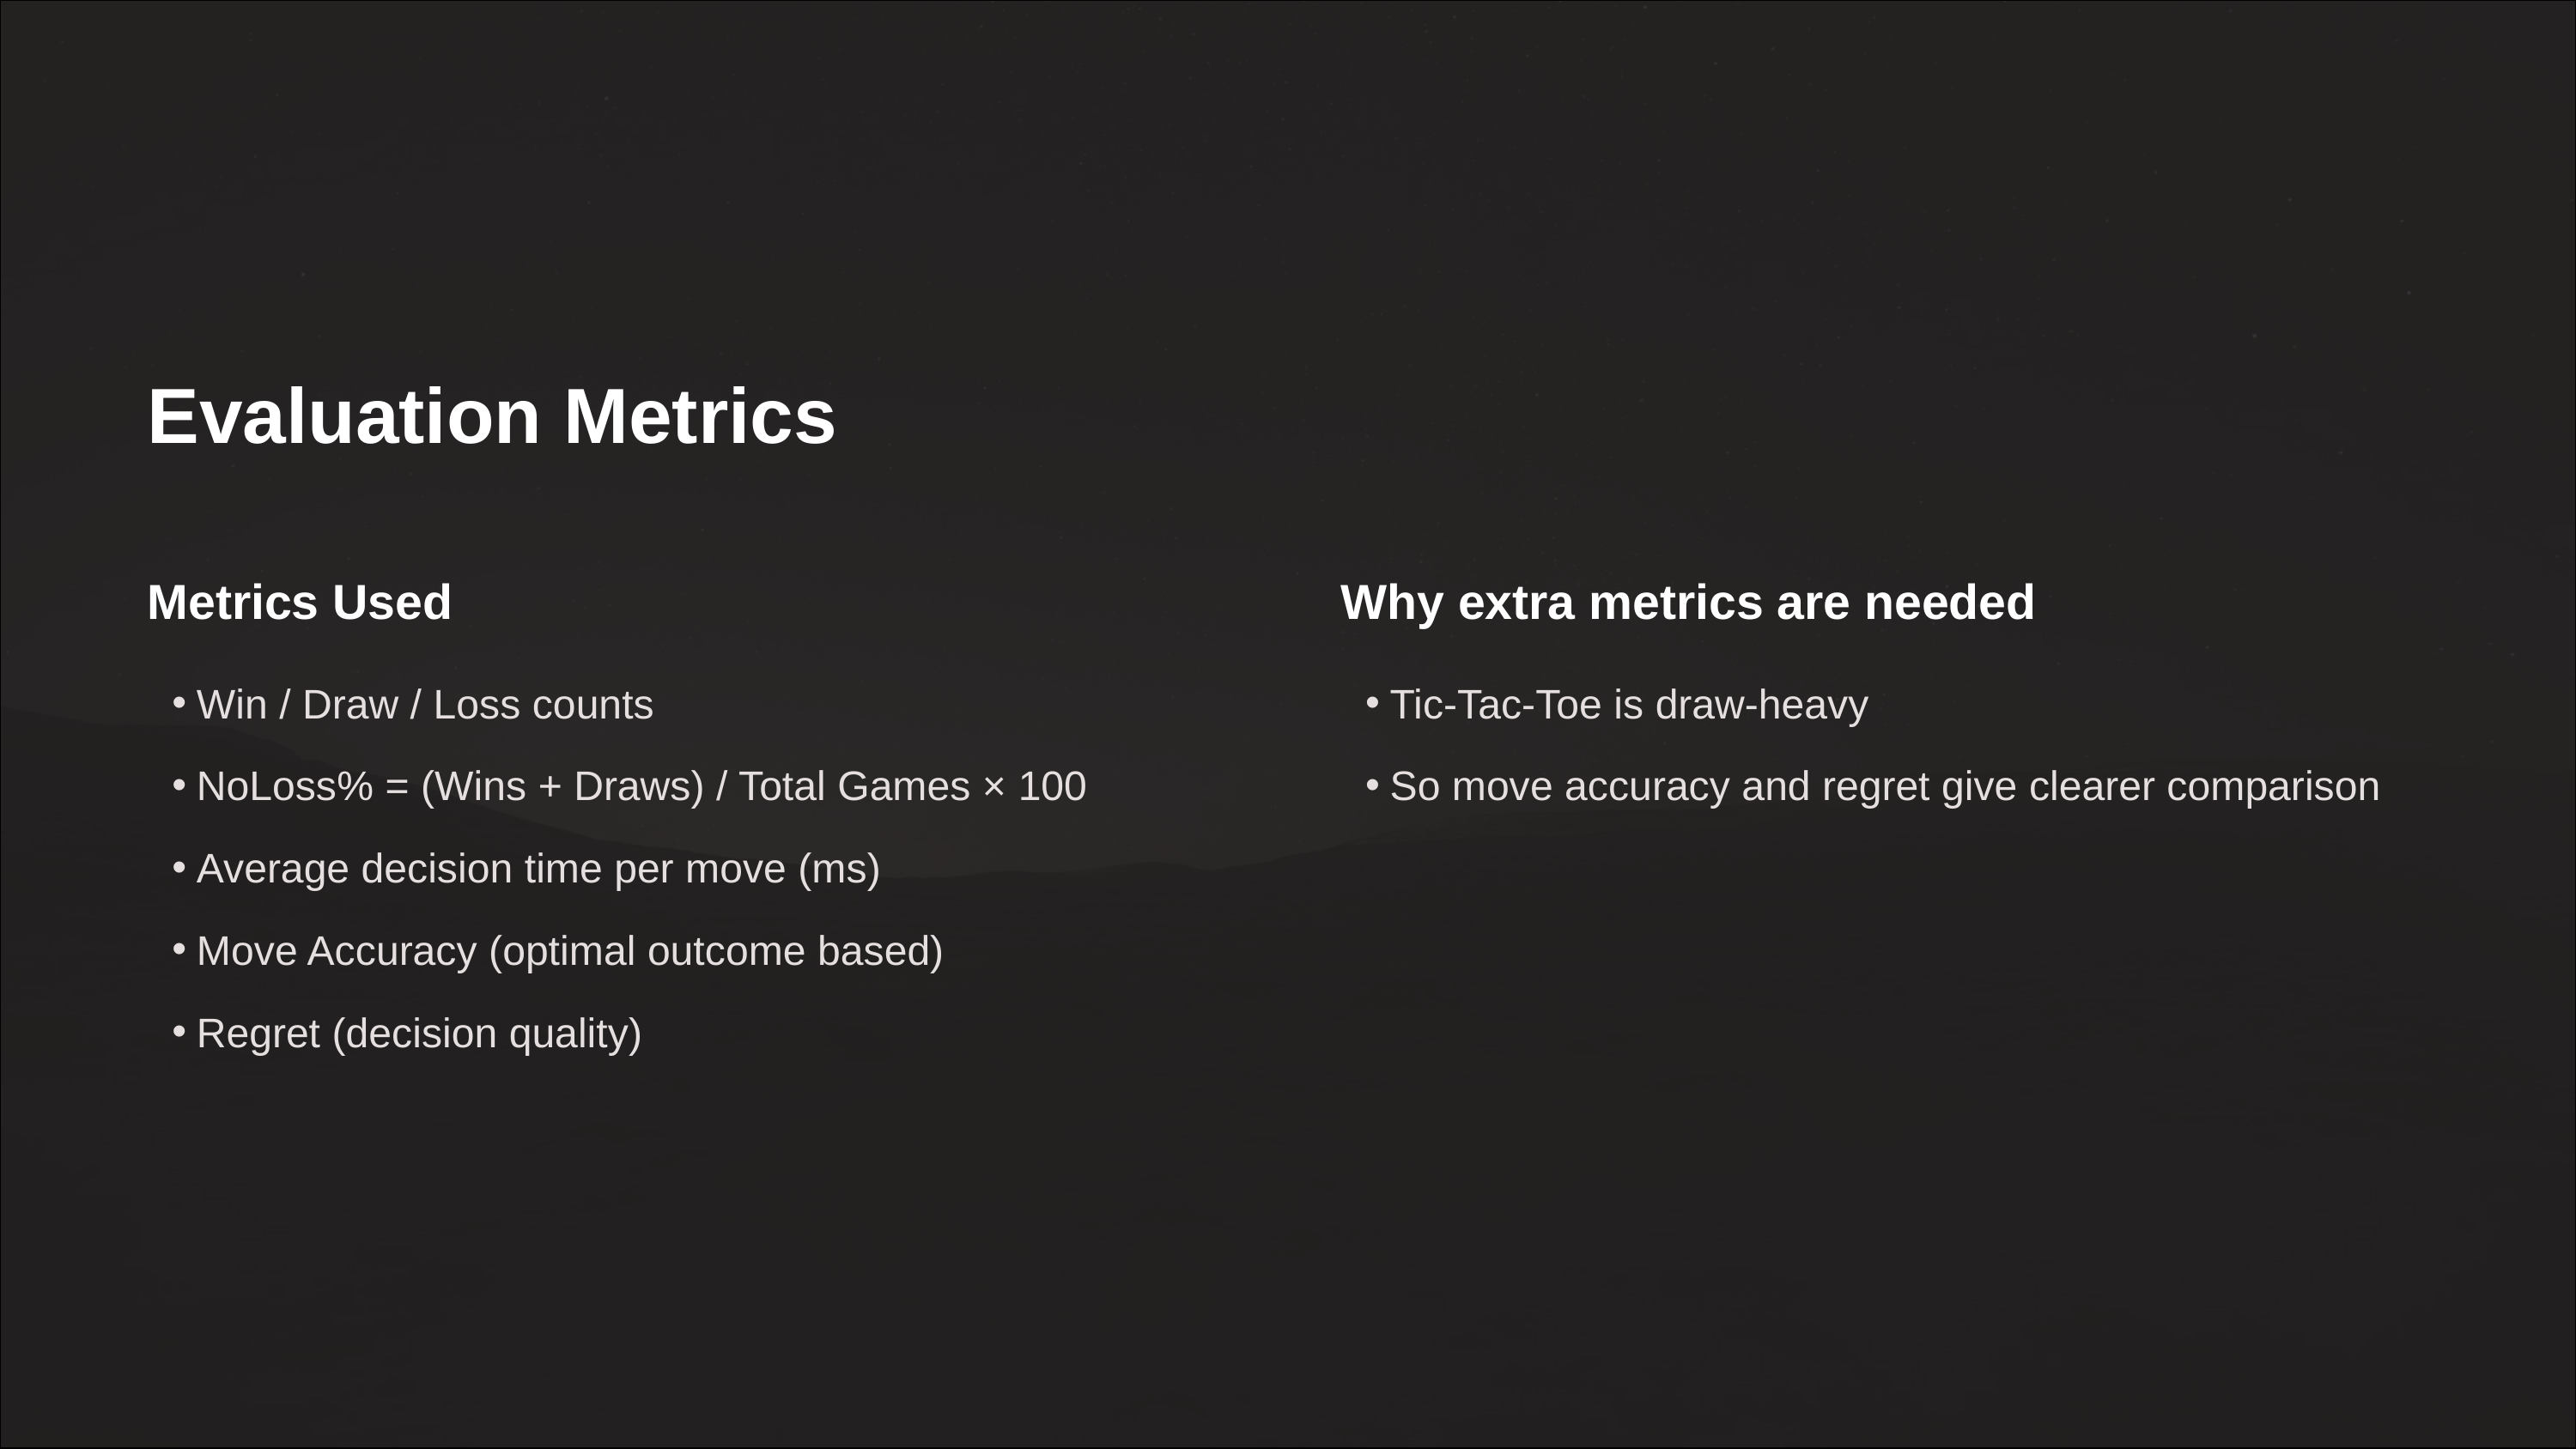

Evaluation Metrics
Metrics Used
Why extra metrics are needed
Win / Draw / Loss counts
Tic-Tac-Toe is draw-heavy
NoLoss% = (Wins + Draws) / Total Games × 100
So move accuracy and regret give clearer comparison
Average decision time per move (ms)
Move Accuracy (optimal outcome based)
Regret (decision quality)